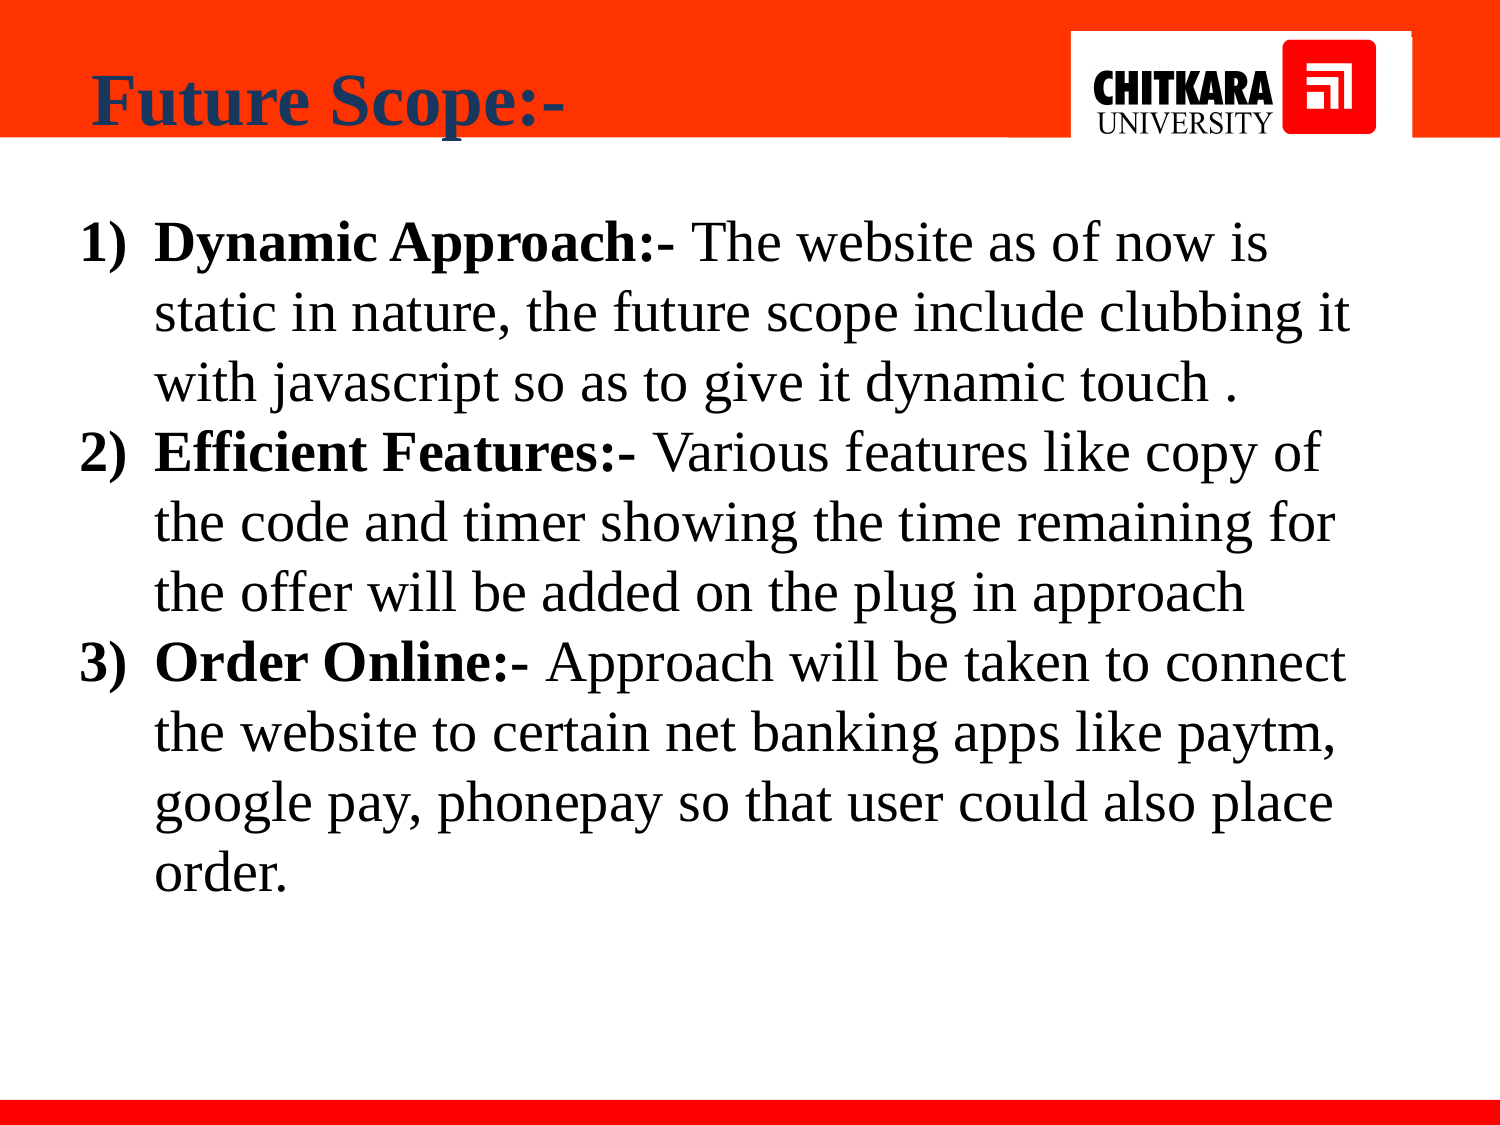

Future Scope:-
Dynamic Approach:- The website as of now is static in nature, the future scope include clubbing it with javascript so as to give it dynamic touch .
Efficient Features:- Various features like copy of the code and timer showing the time remaining for the offer will be added on the plug in approach
Order Online:- Approach will be taken to connect the website to certain net banking apps like paytm, google pay, phonepay so that user could also place order.